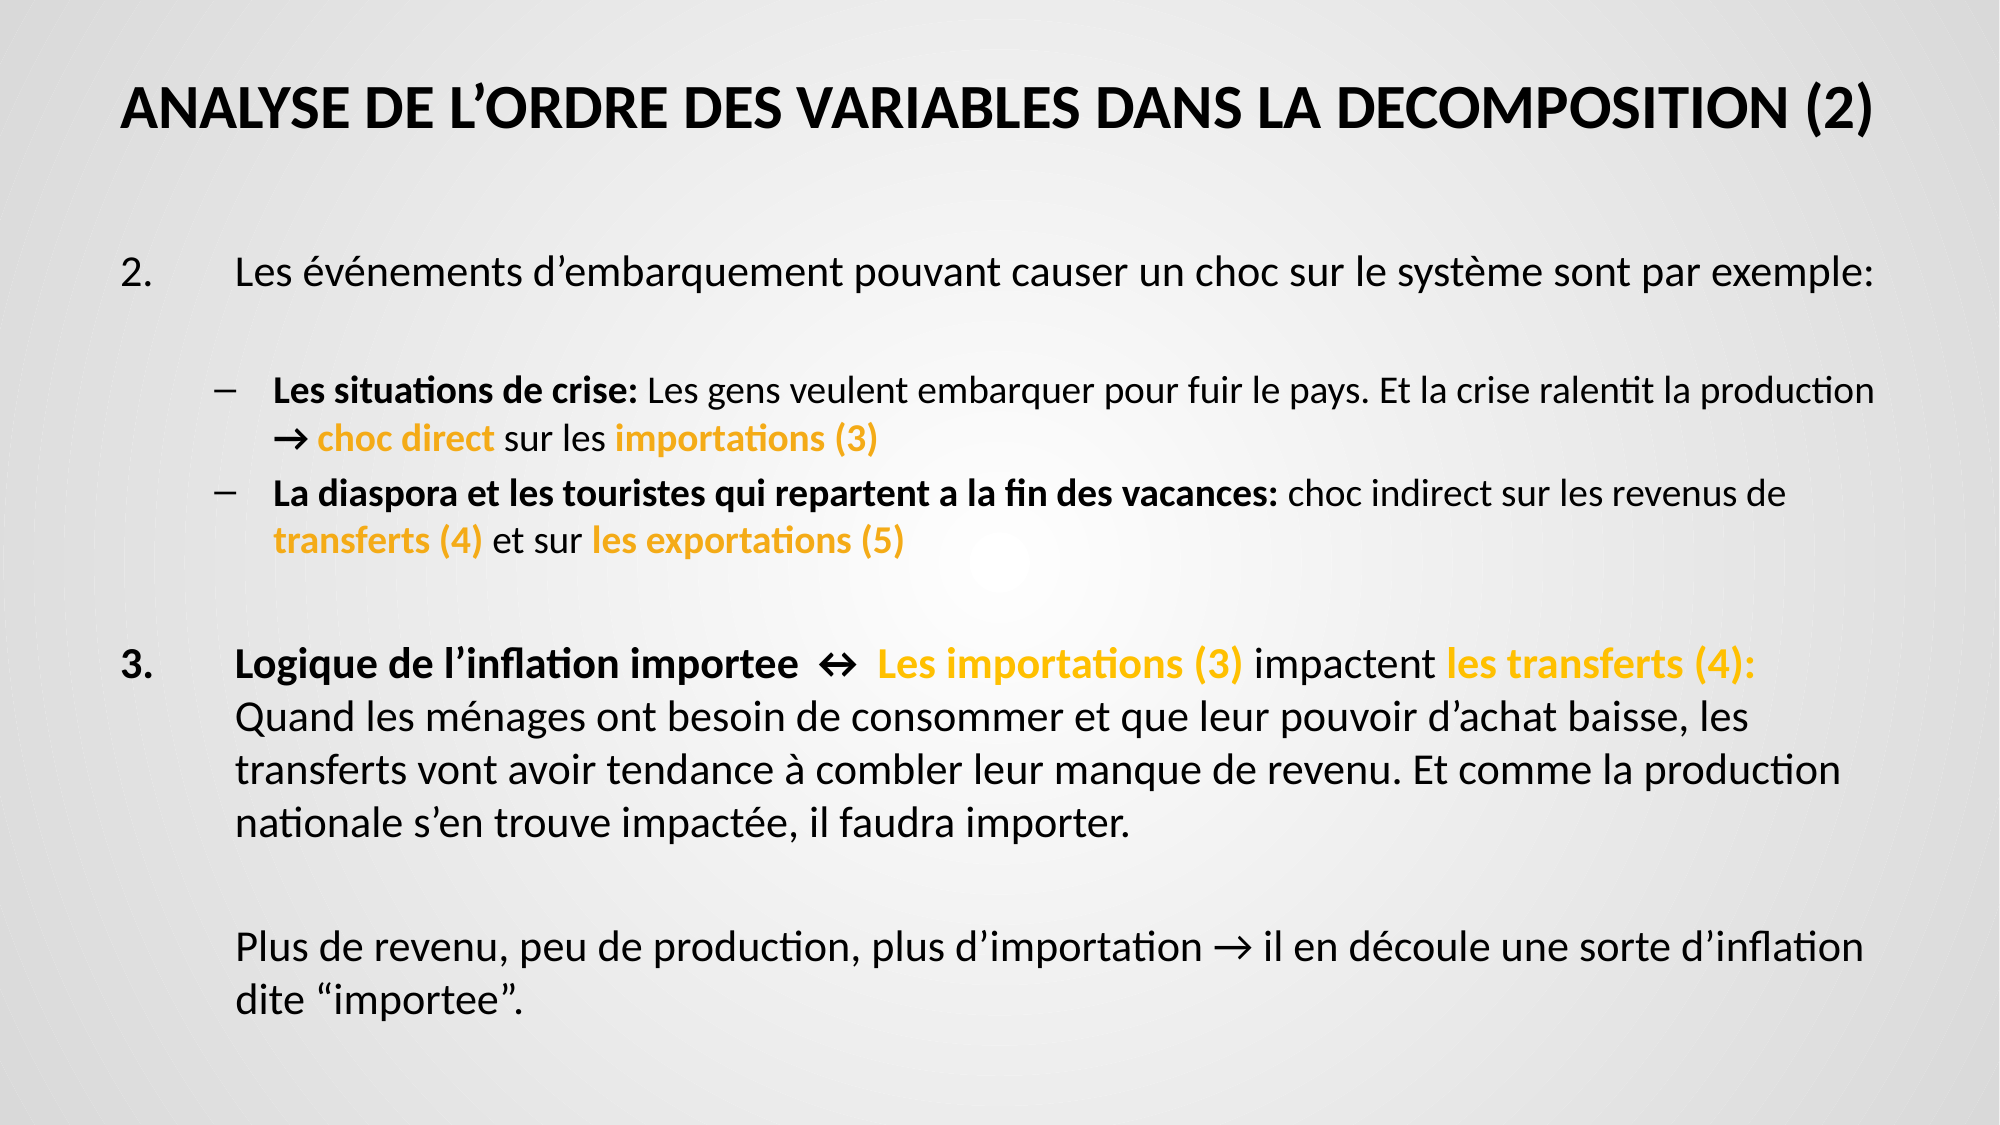

# ANALYSE DE L’ORDRE DES VARIABLES DANS LA DECOMPOSITION (2)
Les événements d’embarquement pouvant causer un choc sur le système sont par exemple:

Les situations de crise: Les gens veulent embarquer pour fuir le pays. Et la crise ralentit la production → choc direct sur les importations (3)
La diaspora et les touristes qui repartent a la fin des vacances: choc indirect sur les revenus de transferts (4) et sur les exportations (5)

Logique de l’inflation importee ↔ Les importations (3) impactent les transferts (4): Quand les ménages ont besoin de consommer et que leur pouvoir d’achat baisse, les transferts vont avoir tendance à combler leur manque de revenu. Et comme la production nationale s’en trouve impactée, il faudra importer.

Plus de revenu, peu de production, plus d’importation → il en découle une sorte d’inflation dite “importee”.